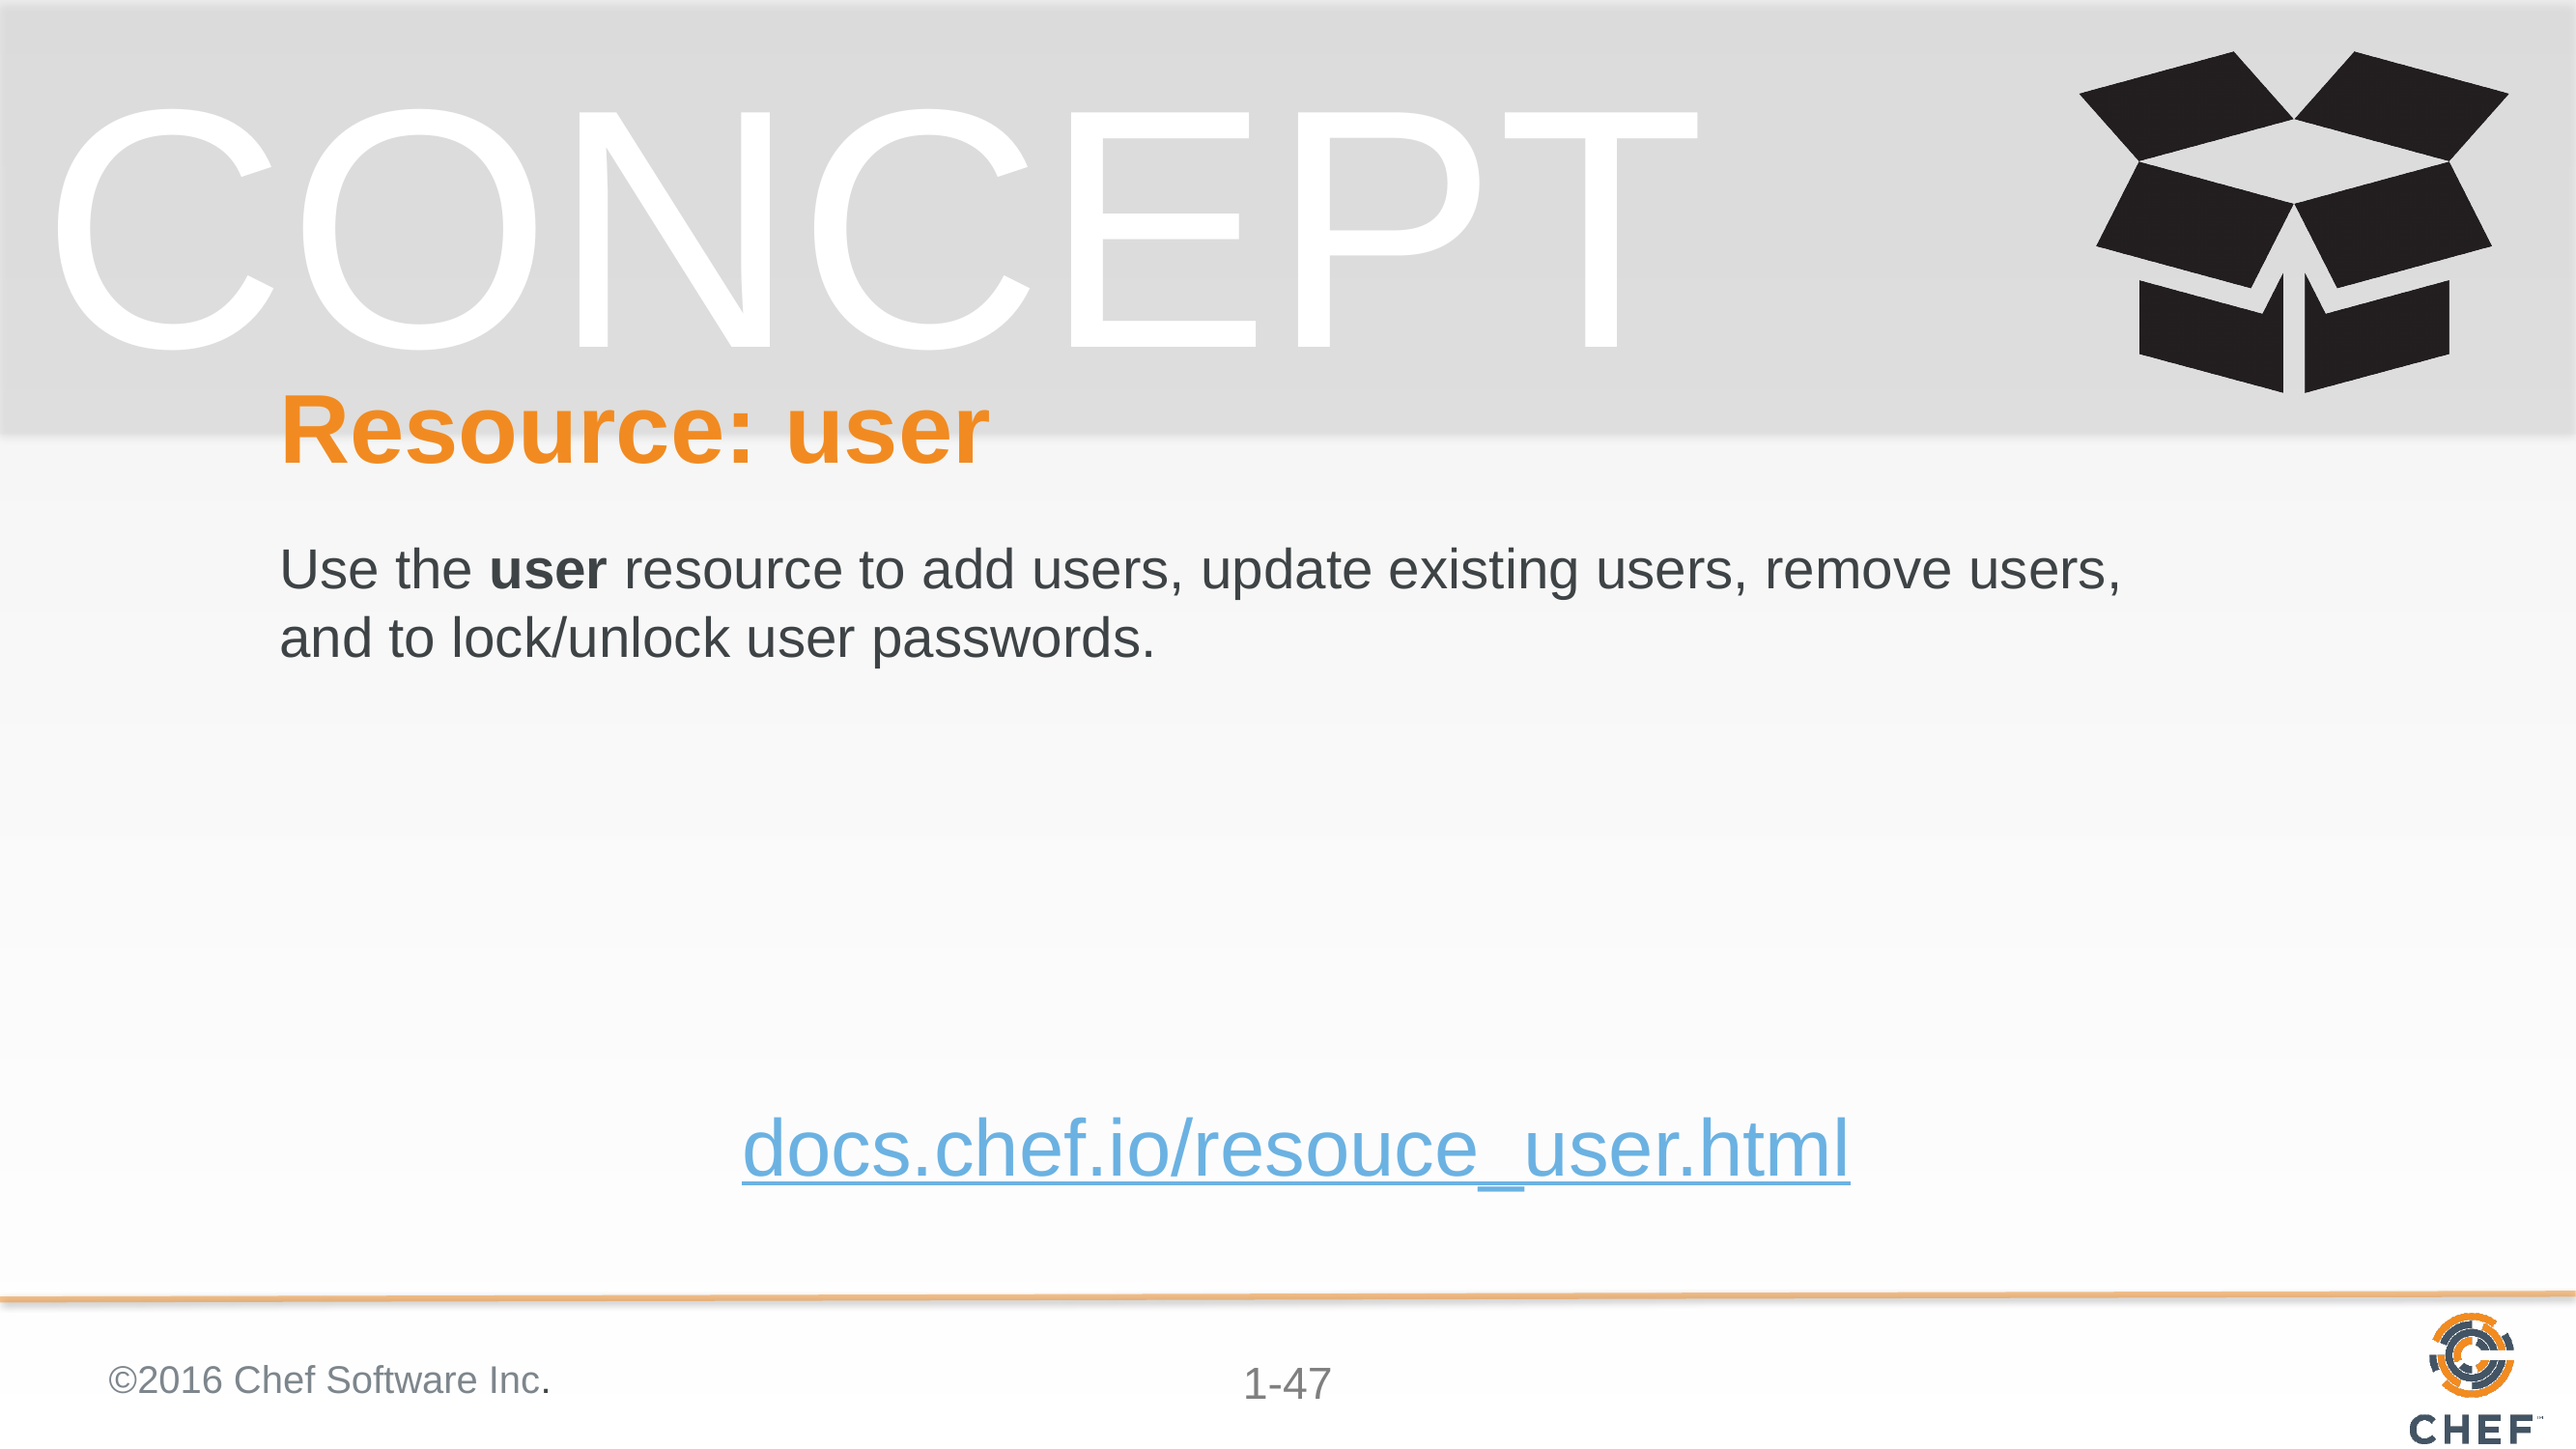

# Resource: user
Use the user resource to add users, update existing users, remove users, and to lock/unlock user passwords.
docs.chef.io/resouce_user.html